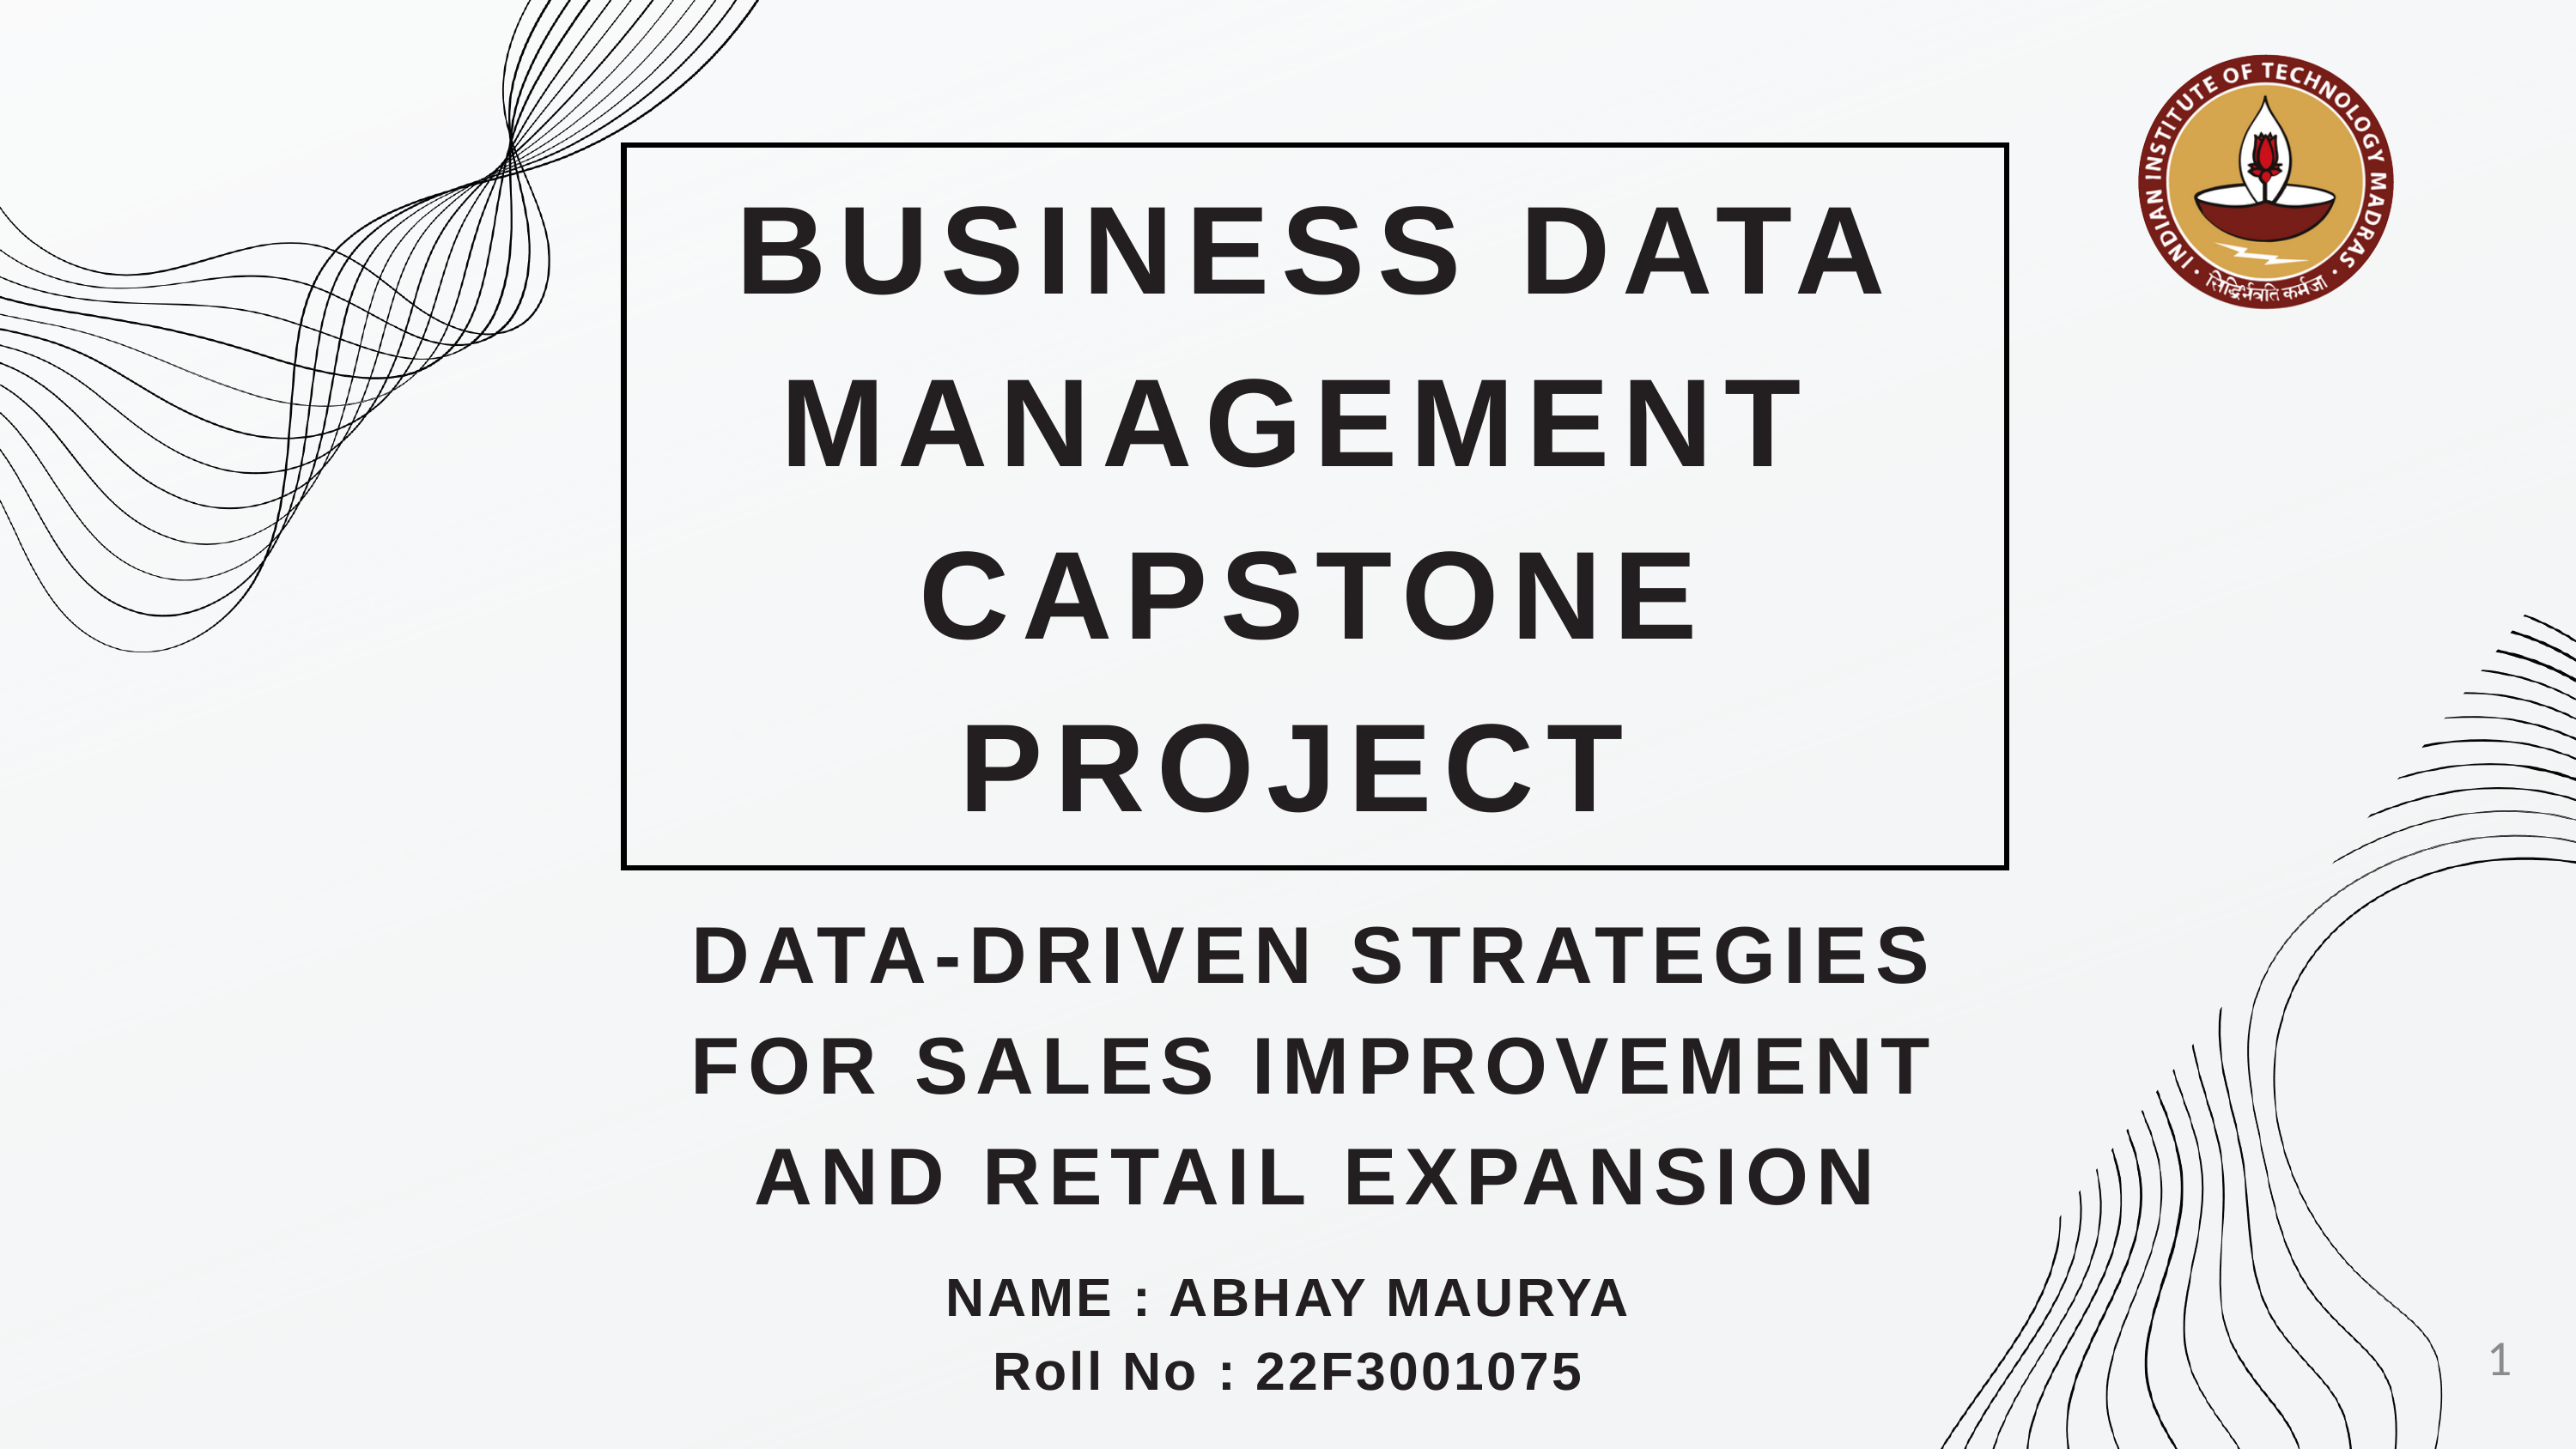

BUSINESS DATA MANAGEMENT
CAPSTONE PROJECT

DATA-DRIVEN STRATEGIES FOR SALES IMPROVEMENT AND RETAIL EXPANSION
NAME : ABHAY MAURYA
Roll No : 22F3001075
1